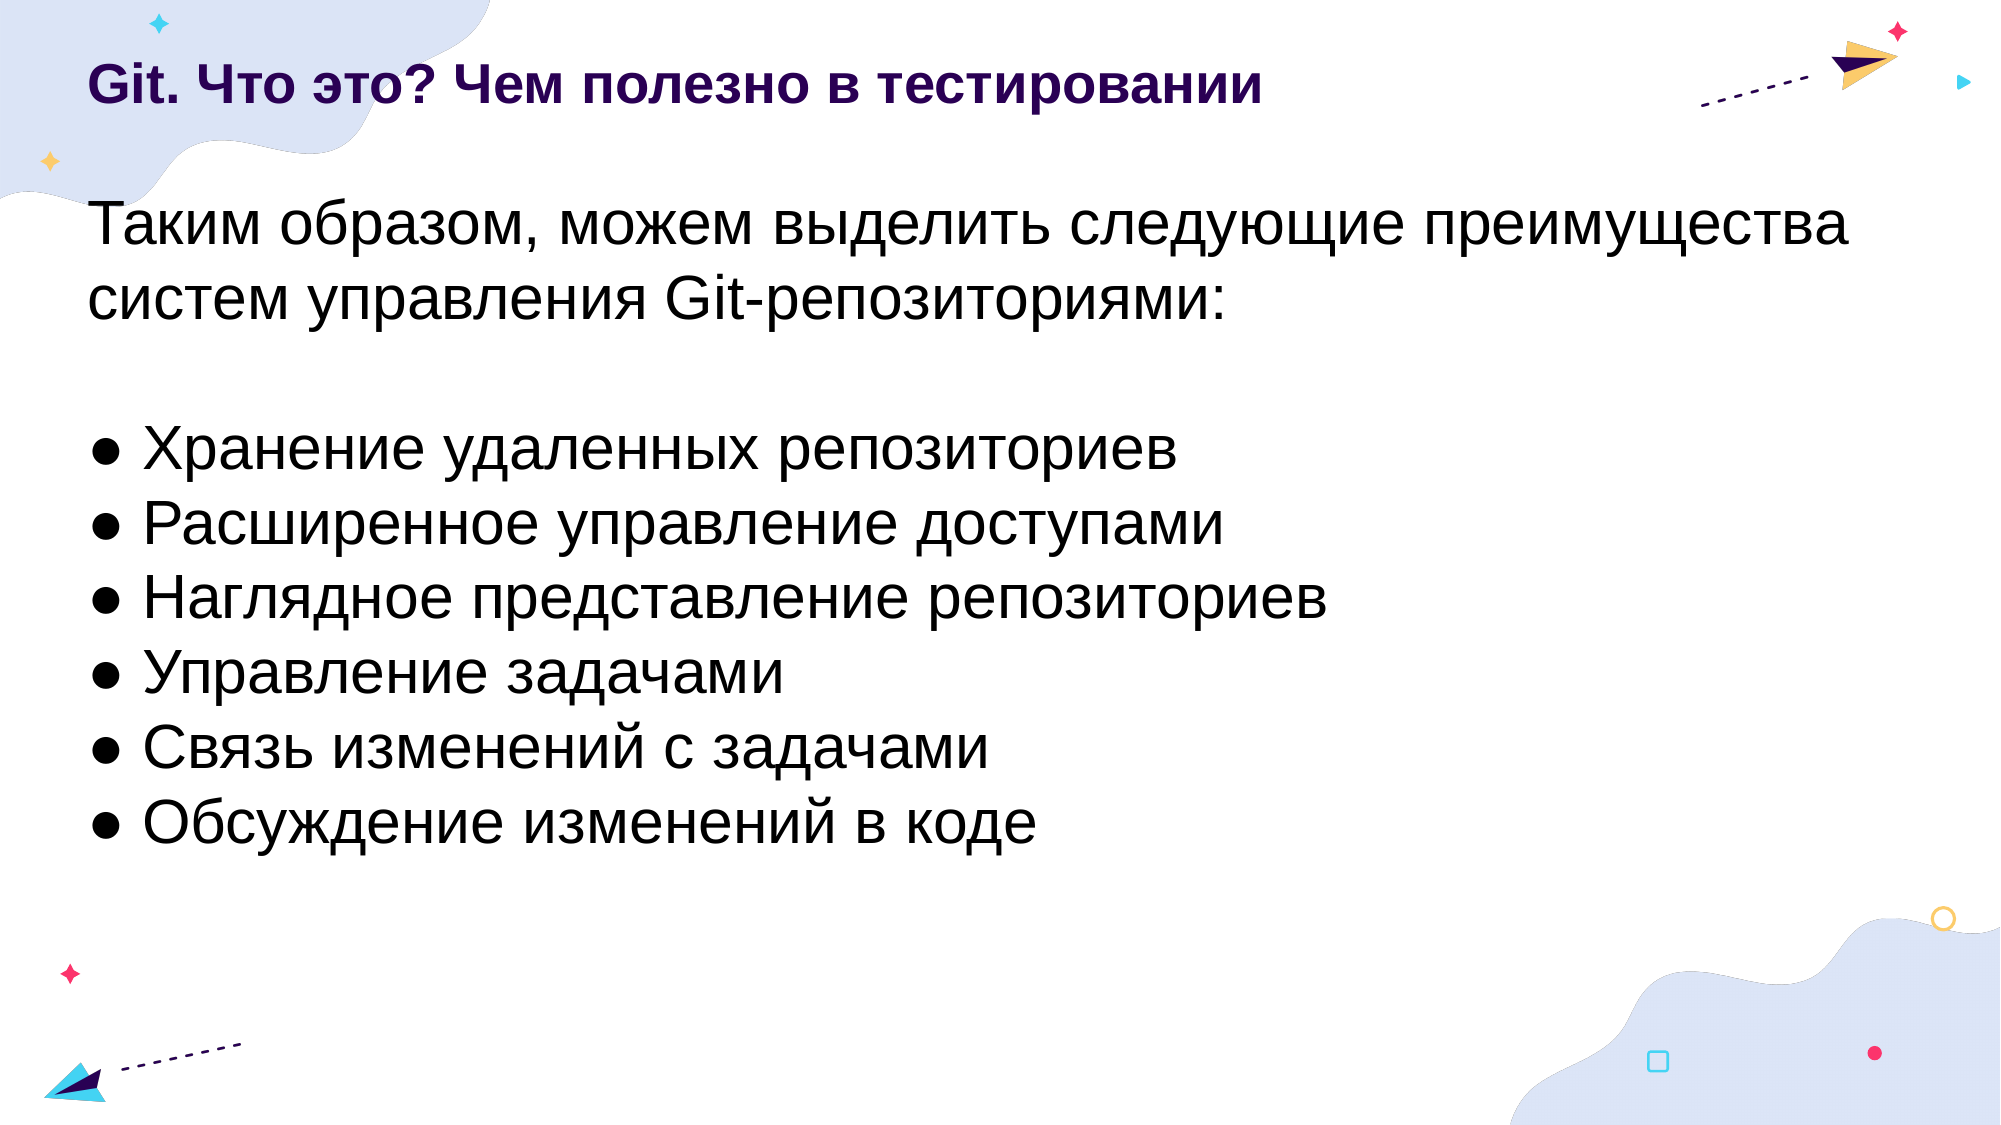

Git. Что это? Чем полезно в тестировании

Таким образом, можем выделить следующие преимущества систем управления Git-репозиториями:

● Хранение удаленных репозиториев
● Расширенное управление доступами
● Наглядное представление репозиториев
● Управление задачами
● Связь изменений с задачами
● Обсуждение изменений в коде